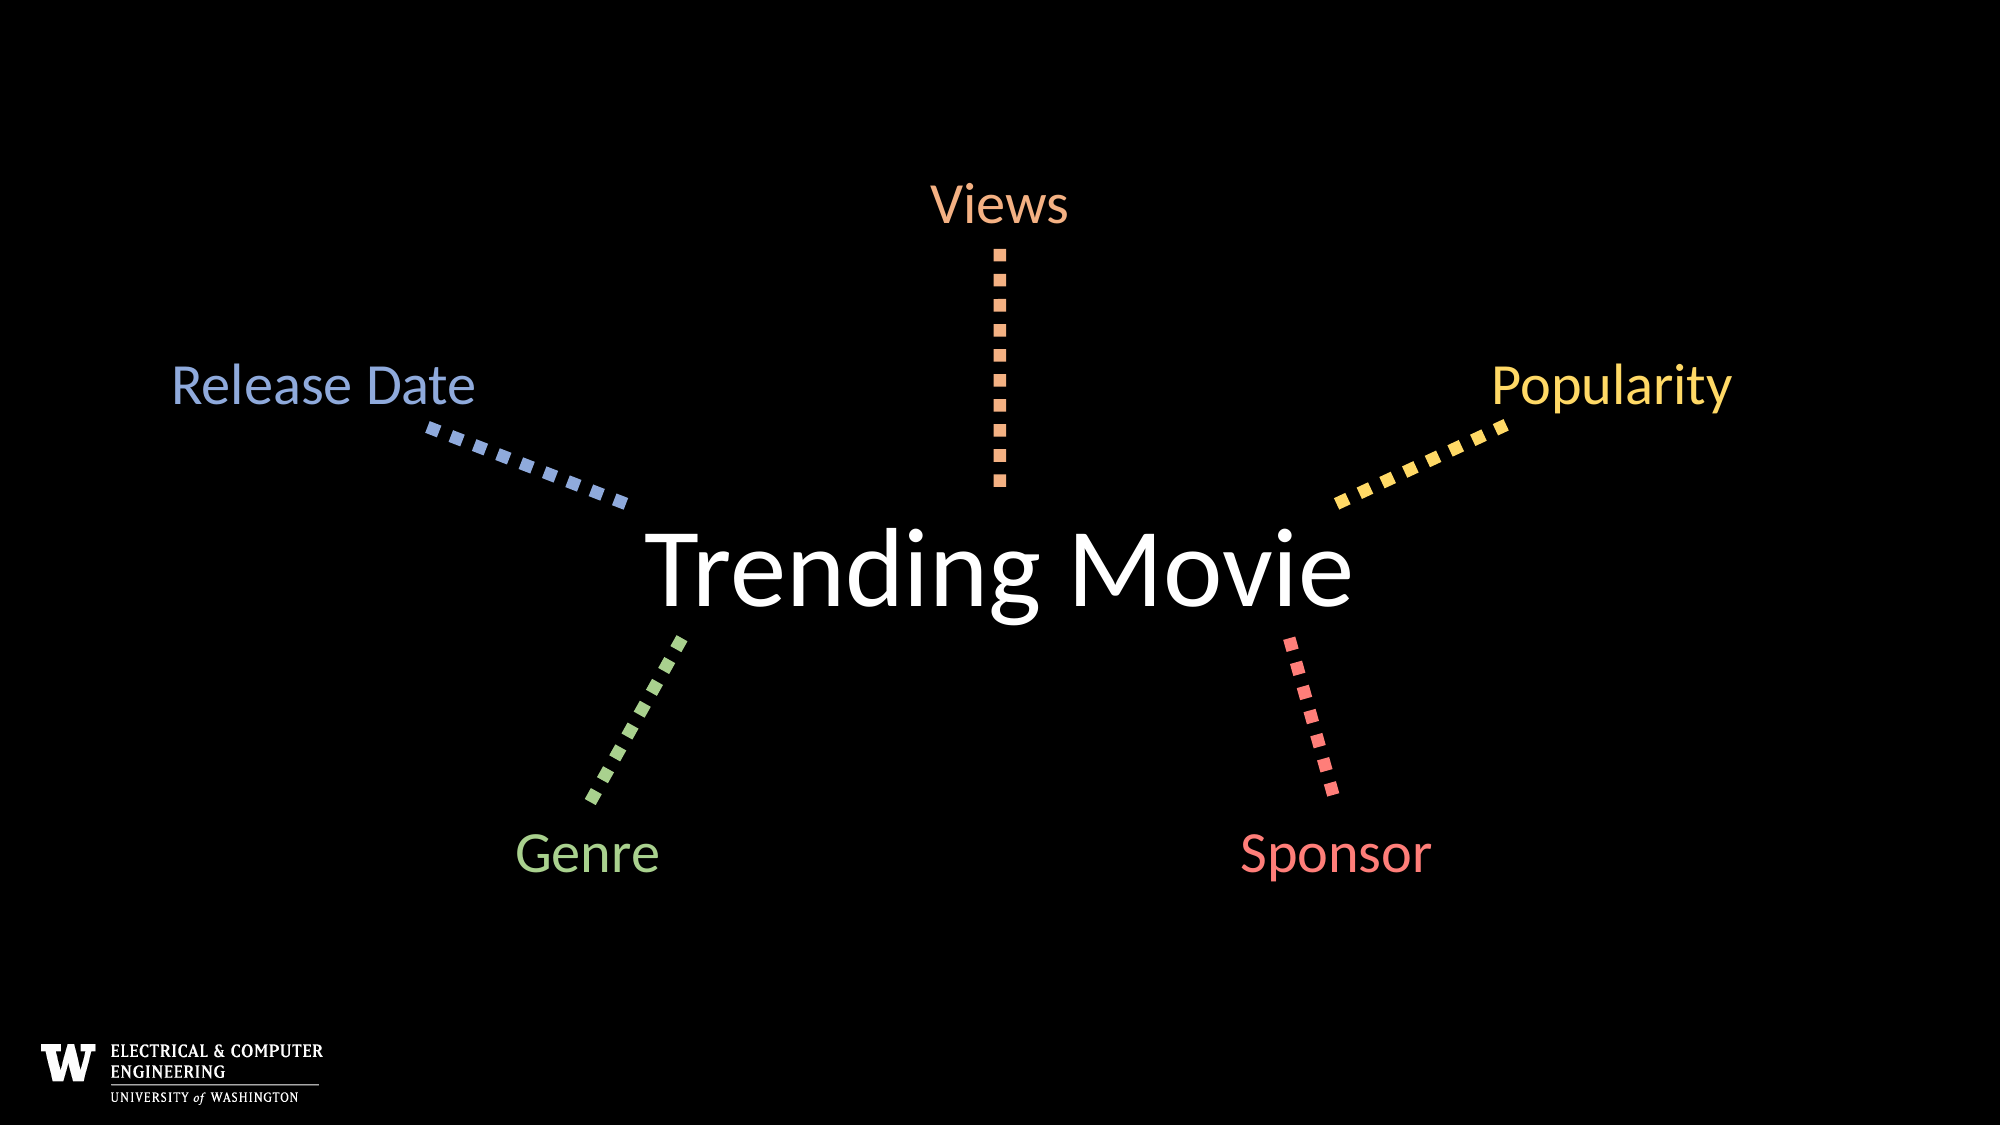

Views
Release Date
Popularity
Trending Movie
Genre
Sponsor